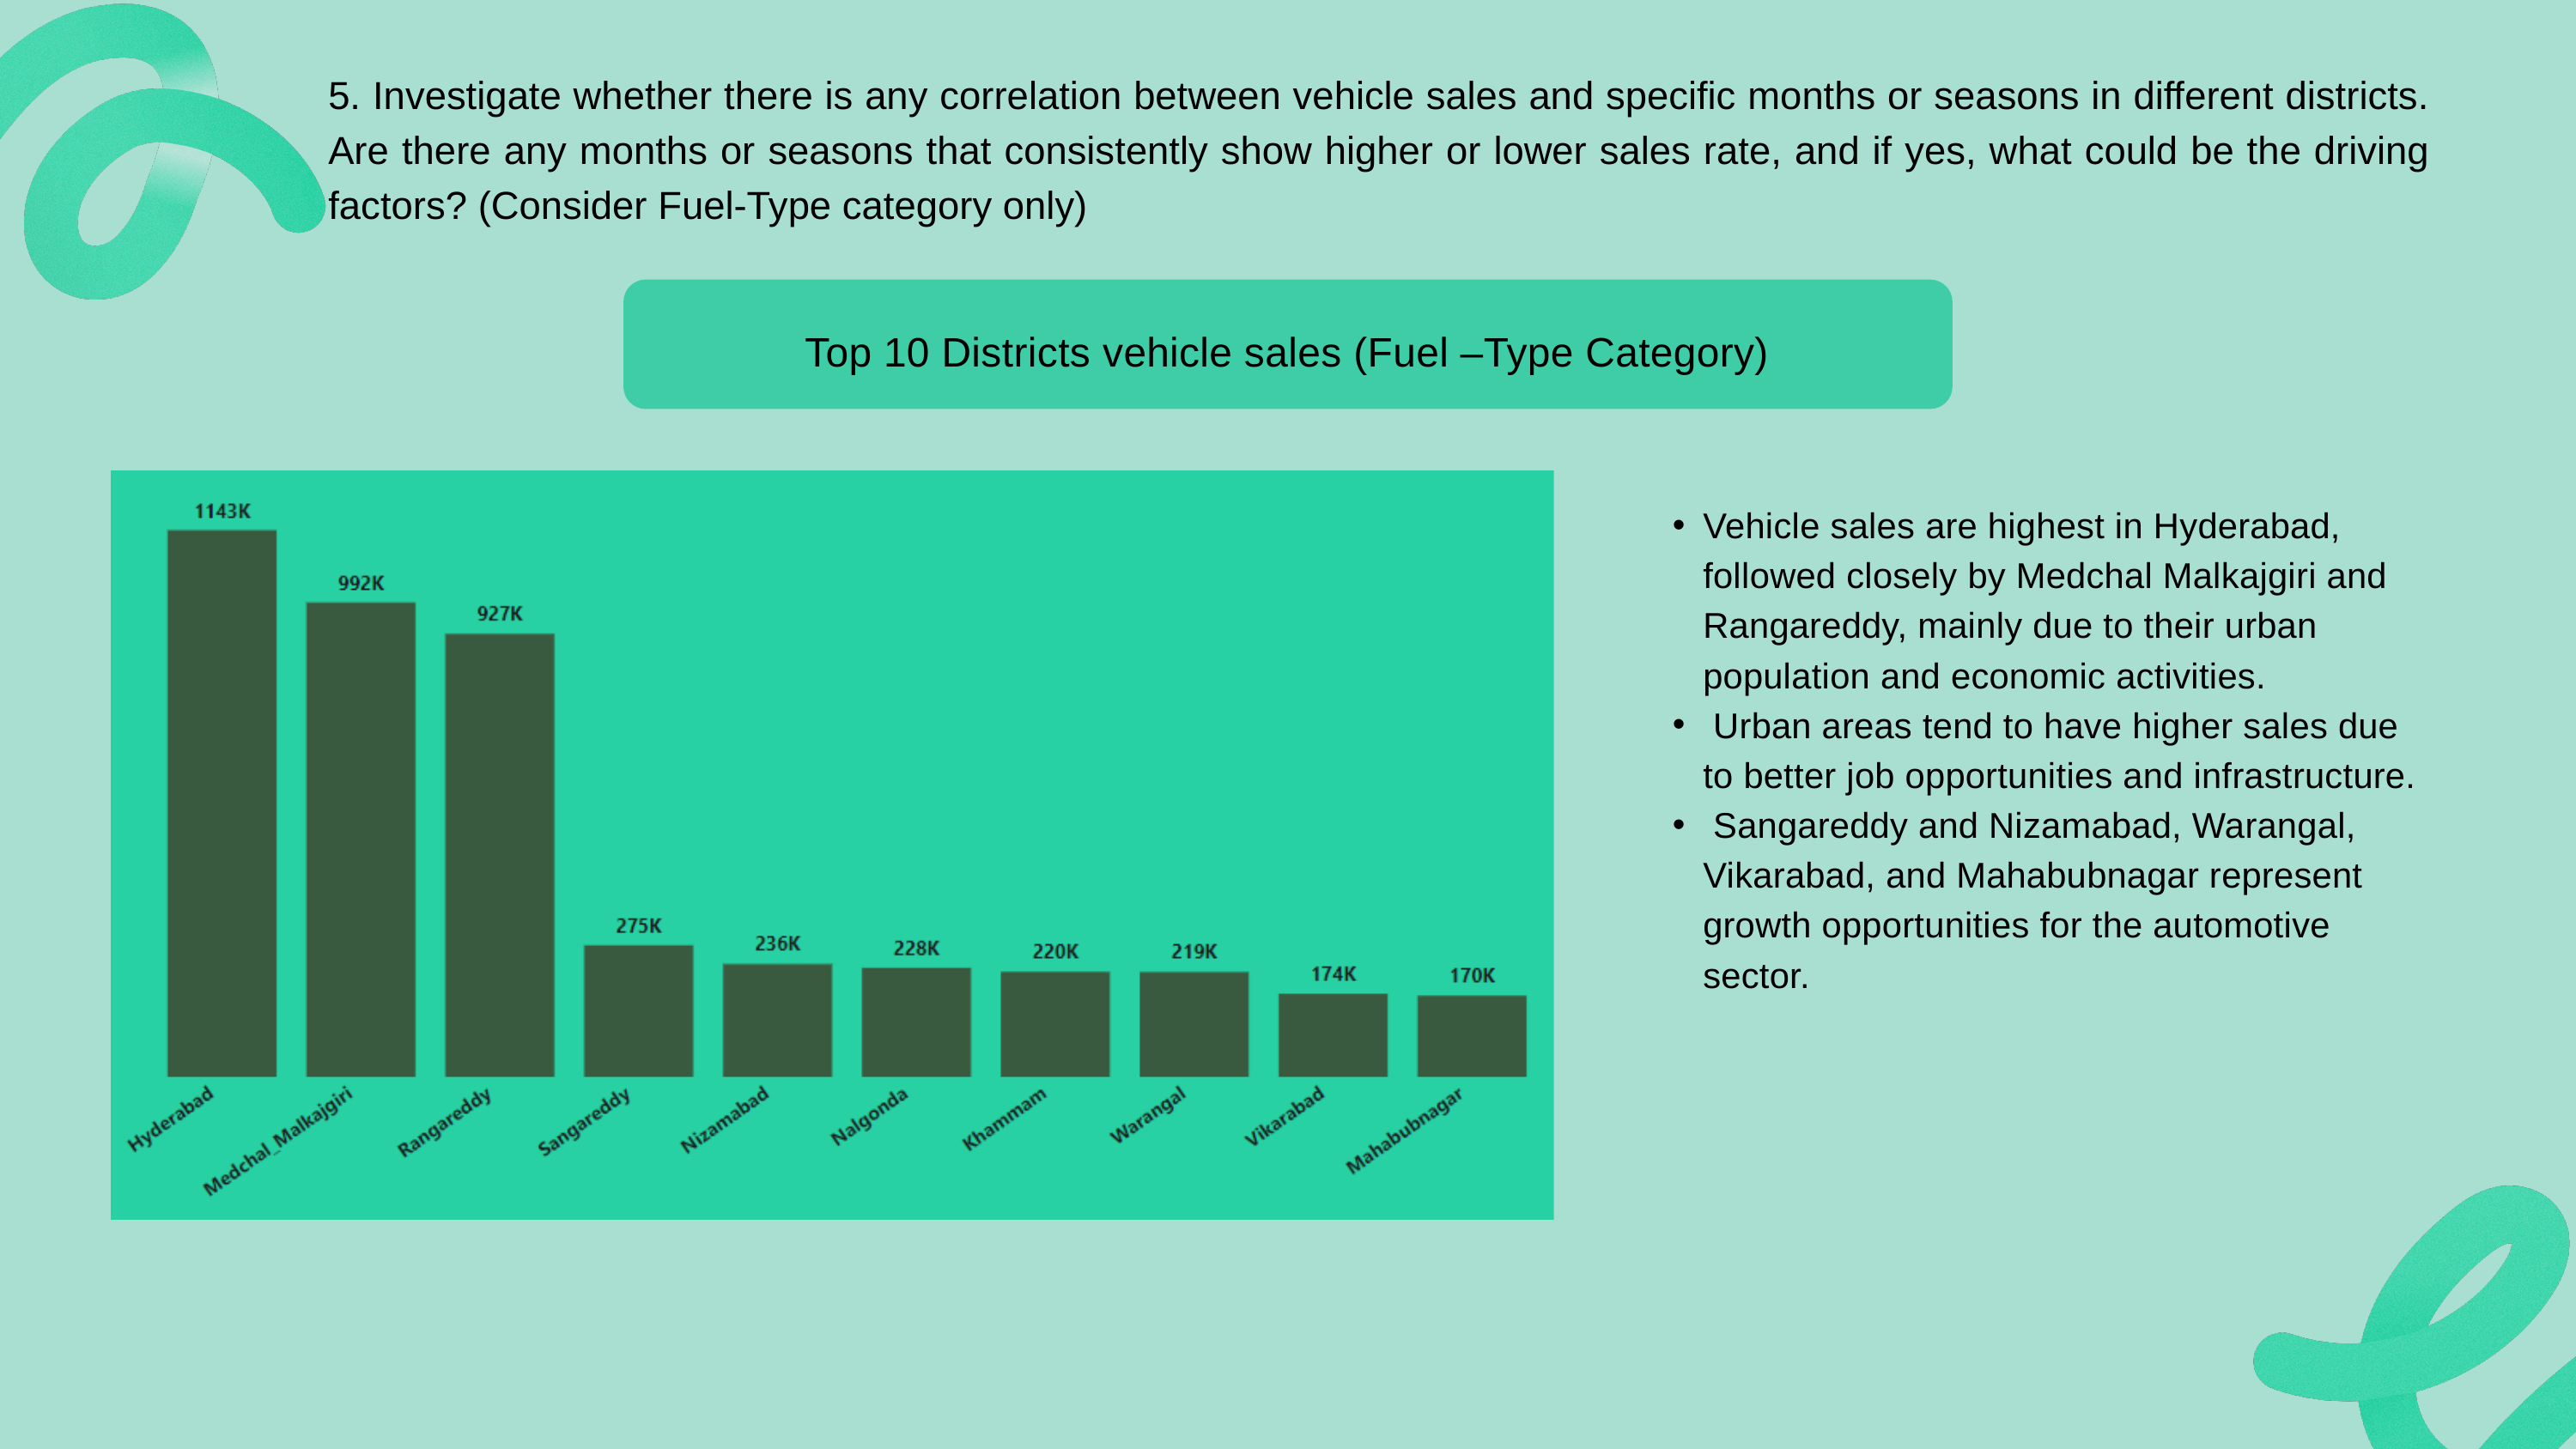

5. Investigate whether there is any correlation between vehicle sales and specific months or seasons in different districts. Are there any months or seasons that consistently show higher or lower sales rate, and if yes, what could be the driving factors? (Consider Fuel-Type category only)

Top 10 Districts vehicle sales (Fuel –Type Category)

Vehicle sales are highest in Hyderabad, followed closely by Medchal Malkajgiri and Rangareddy, mainly due to their urban population and economic activities.
 Urban areas tend to have higher sales due to better job opportunities and infrastructure.
 Sangareddy and Nizamabad, Warangal, Vikarabad, and Mahabubnagar represent growth opportunities for the automotive sector.